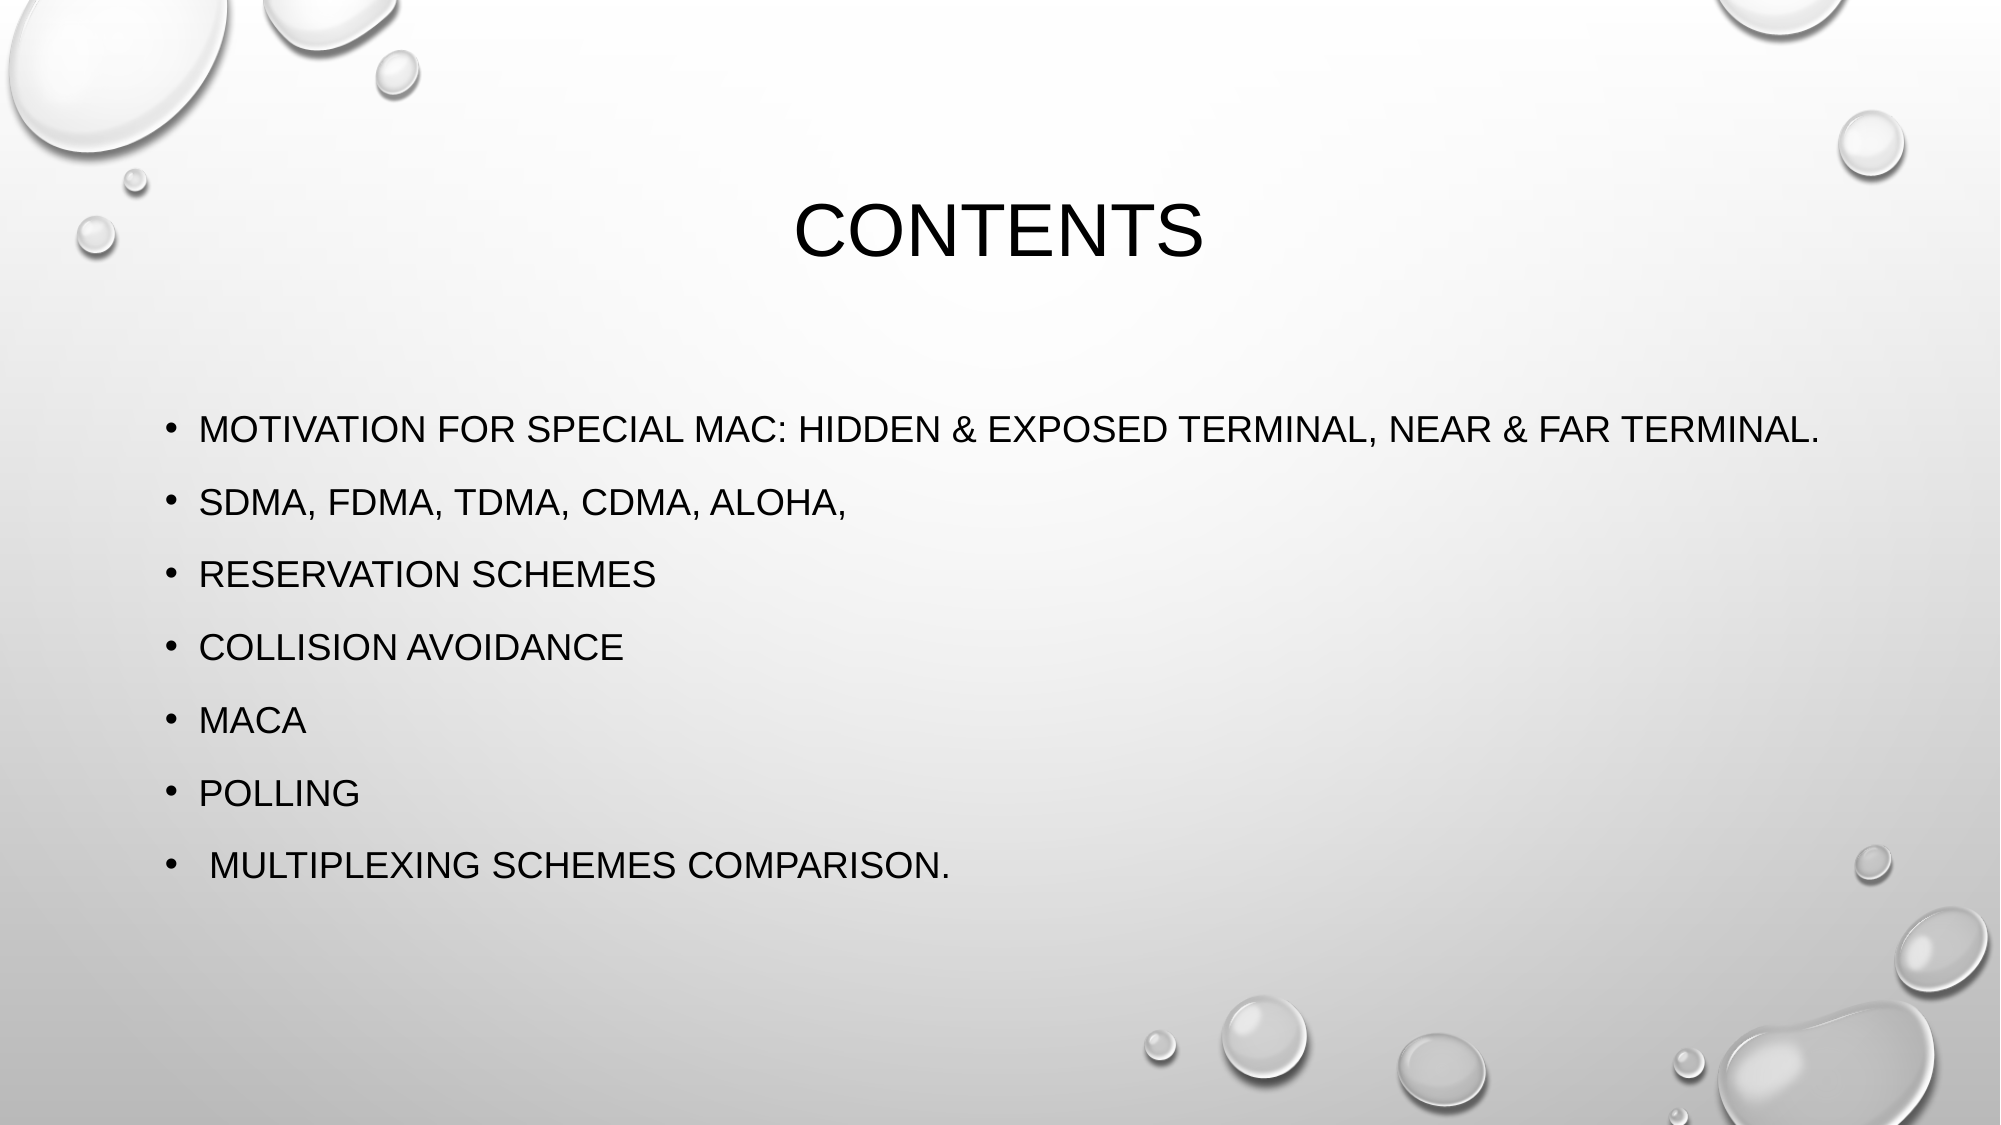

# Contents
Motivation for special MAC: Hidden & Exposed Terminal, Near & Far Terminal.
SDMA, FDMA, TDMA, CDMA, Aloha,
Reservation Schemes
Collision avoidance
MACA
Polling
 multiplexing schemes comparison.